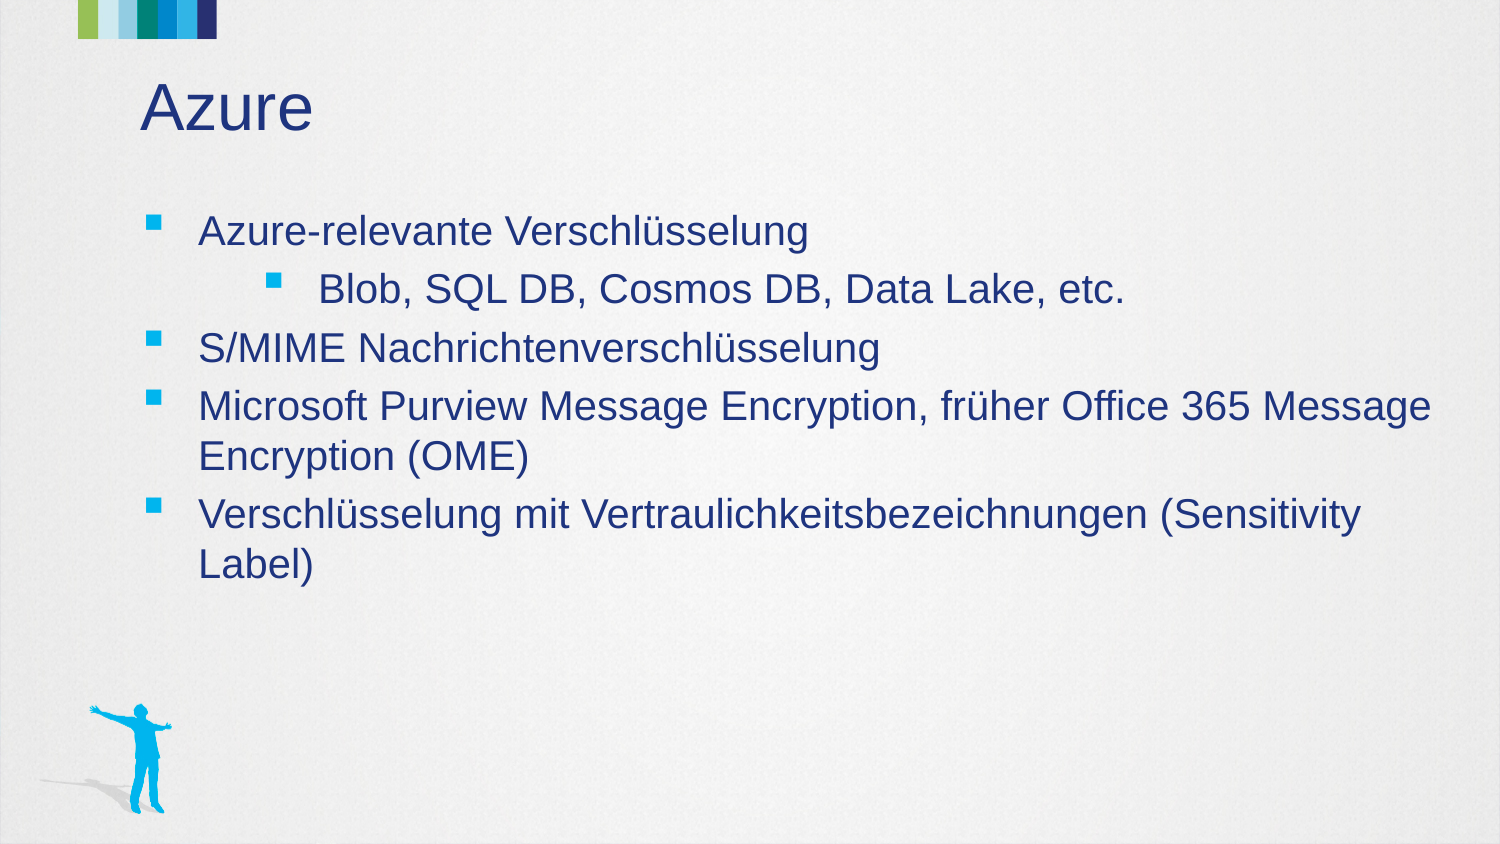

# Azure
Azure-relevante Verschlüsselung
Blob, SQL DB, Cosmos DB, Data Lake, etc.
S/MIME Nachrichtenverschlüsselung
Microsoft Purview Message Encryption, früher Office 365 Message Encryption (OME)
Verschlüsselung mit Vertraulichkeitsbezeichnungen (Sensitivity Label)